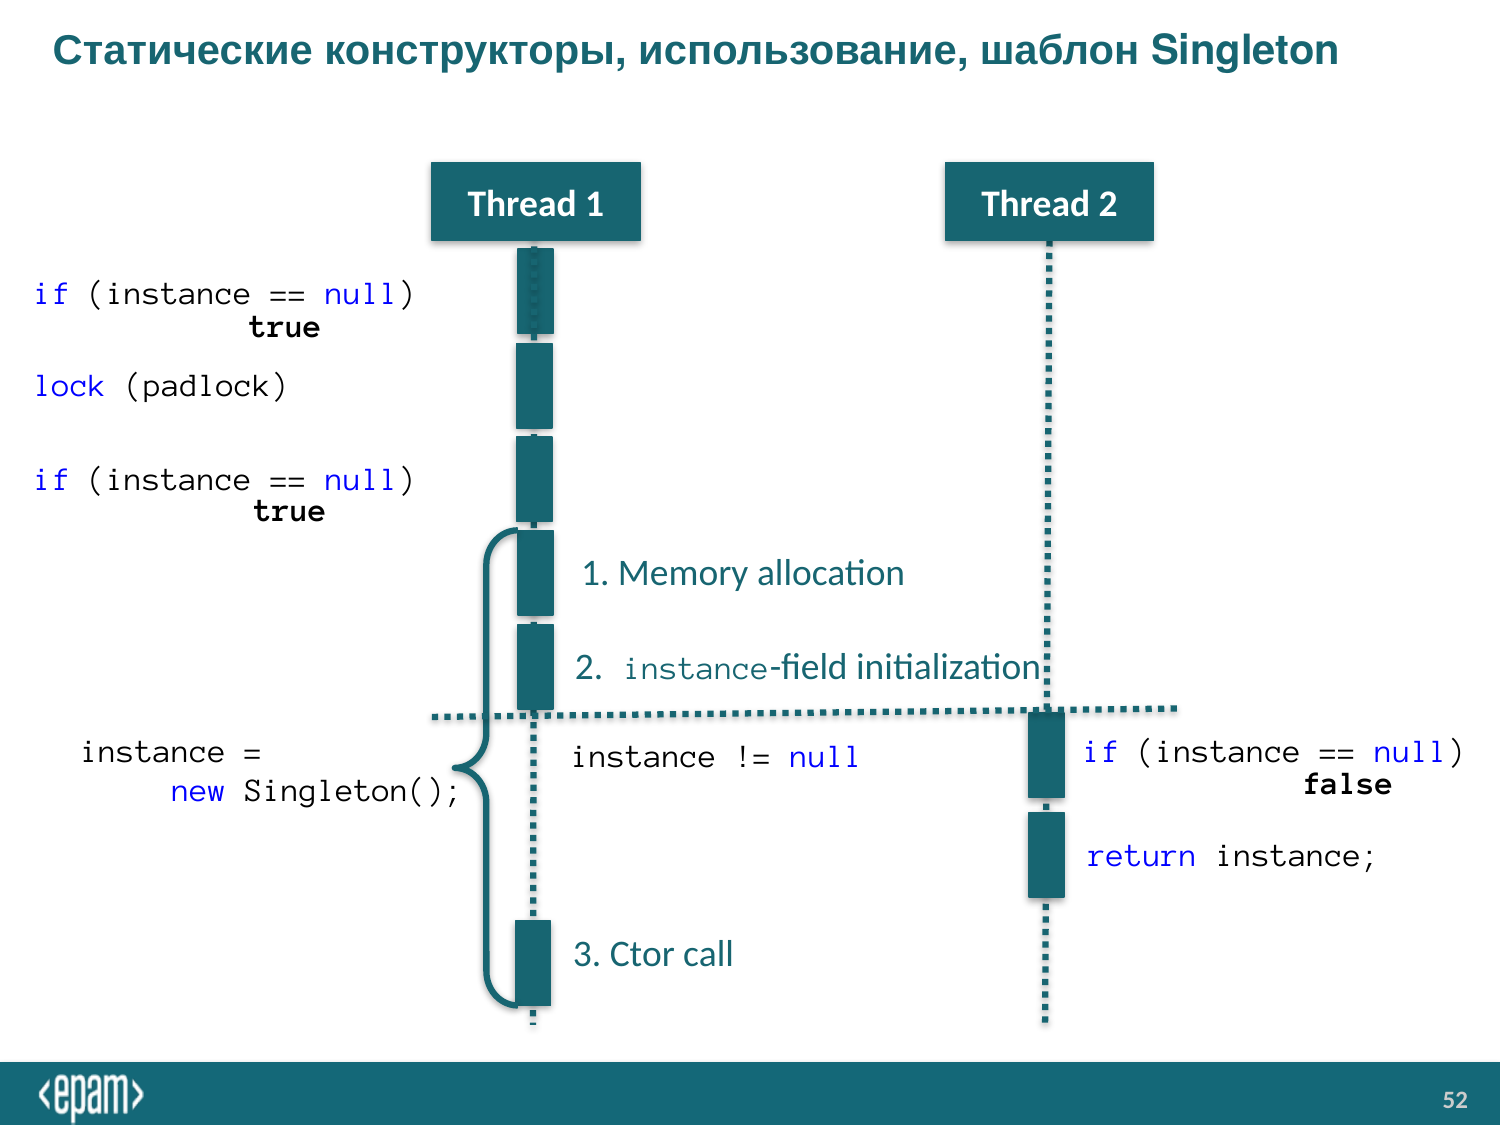

# Статические конструкторы, использование, шаблон Singleton
Thread 1
Thread 2

if (instance == null)
true

lock (padlock)

if (instance == null)
true

1. Memory allocation

2. instance-field initialization

instance =
     new Singleton();
if (instance == null)
instance != null
false

return instance;

3. Ctor call